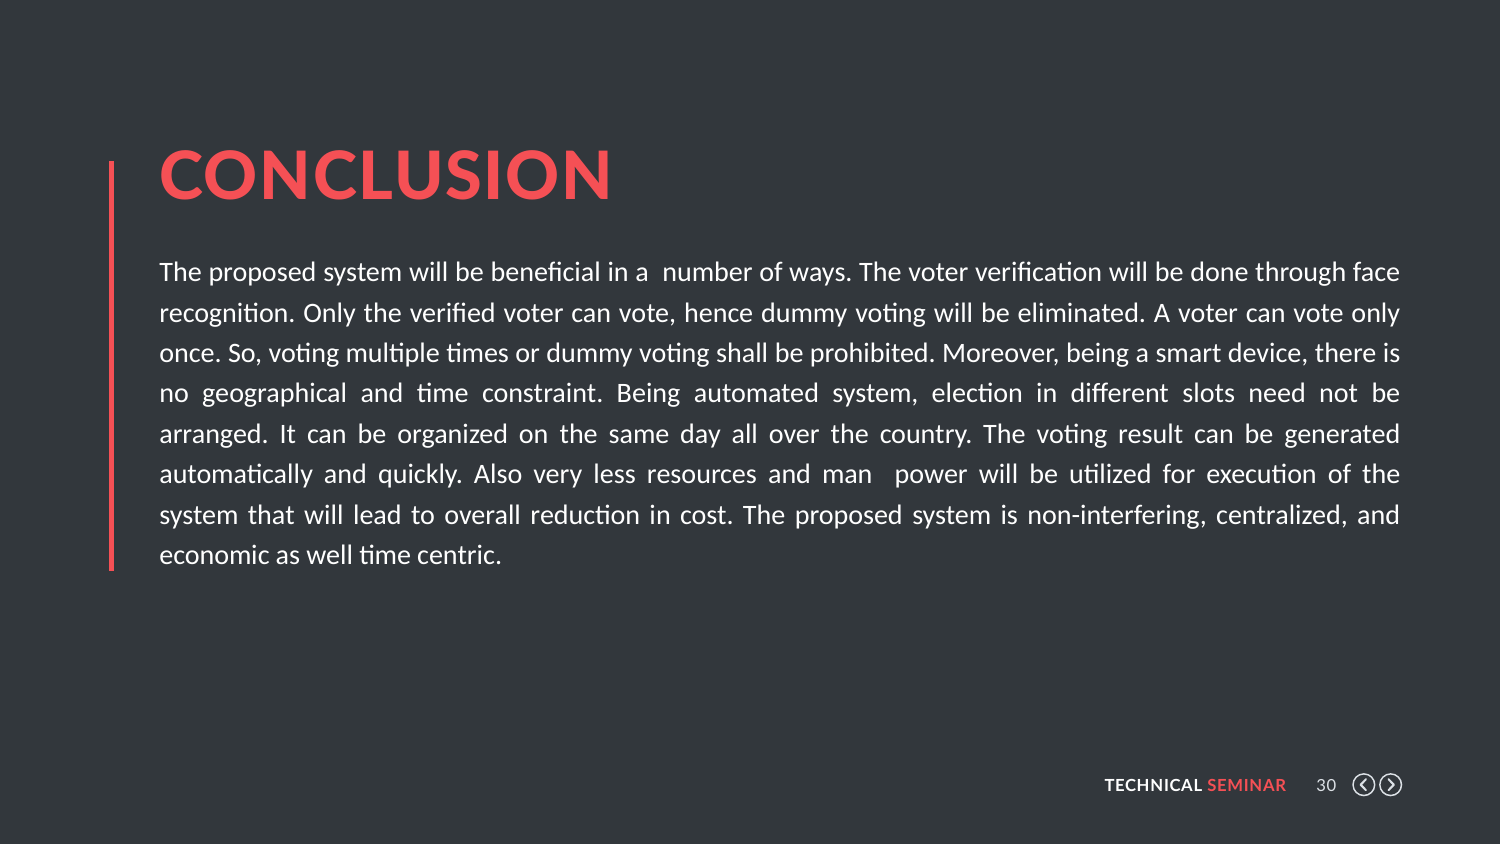

Conclusion
The proposed system will be beneficial in a  number of ways. The voter verification will be done through face recognition. Only the verified voter can vote, hence dummy voting will be eliminated. A voter can vote only once. So, voting multiple times or dummy voting shall be prohibited. Moreover, being a smart device, there is no geographical and time constraint. Being automated system, election in different slots need not be arranged. It can be organized on the same day all over the country. The voting result can be generated automatically and quickly. Also very less resources and man  power will be utilized for execution of the system that will lead to overall reduction in cost. The proposed system is non-interfering, centralized, and economic as well time centric.